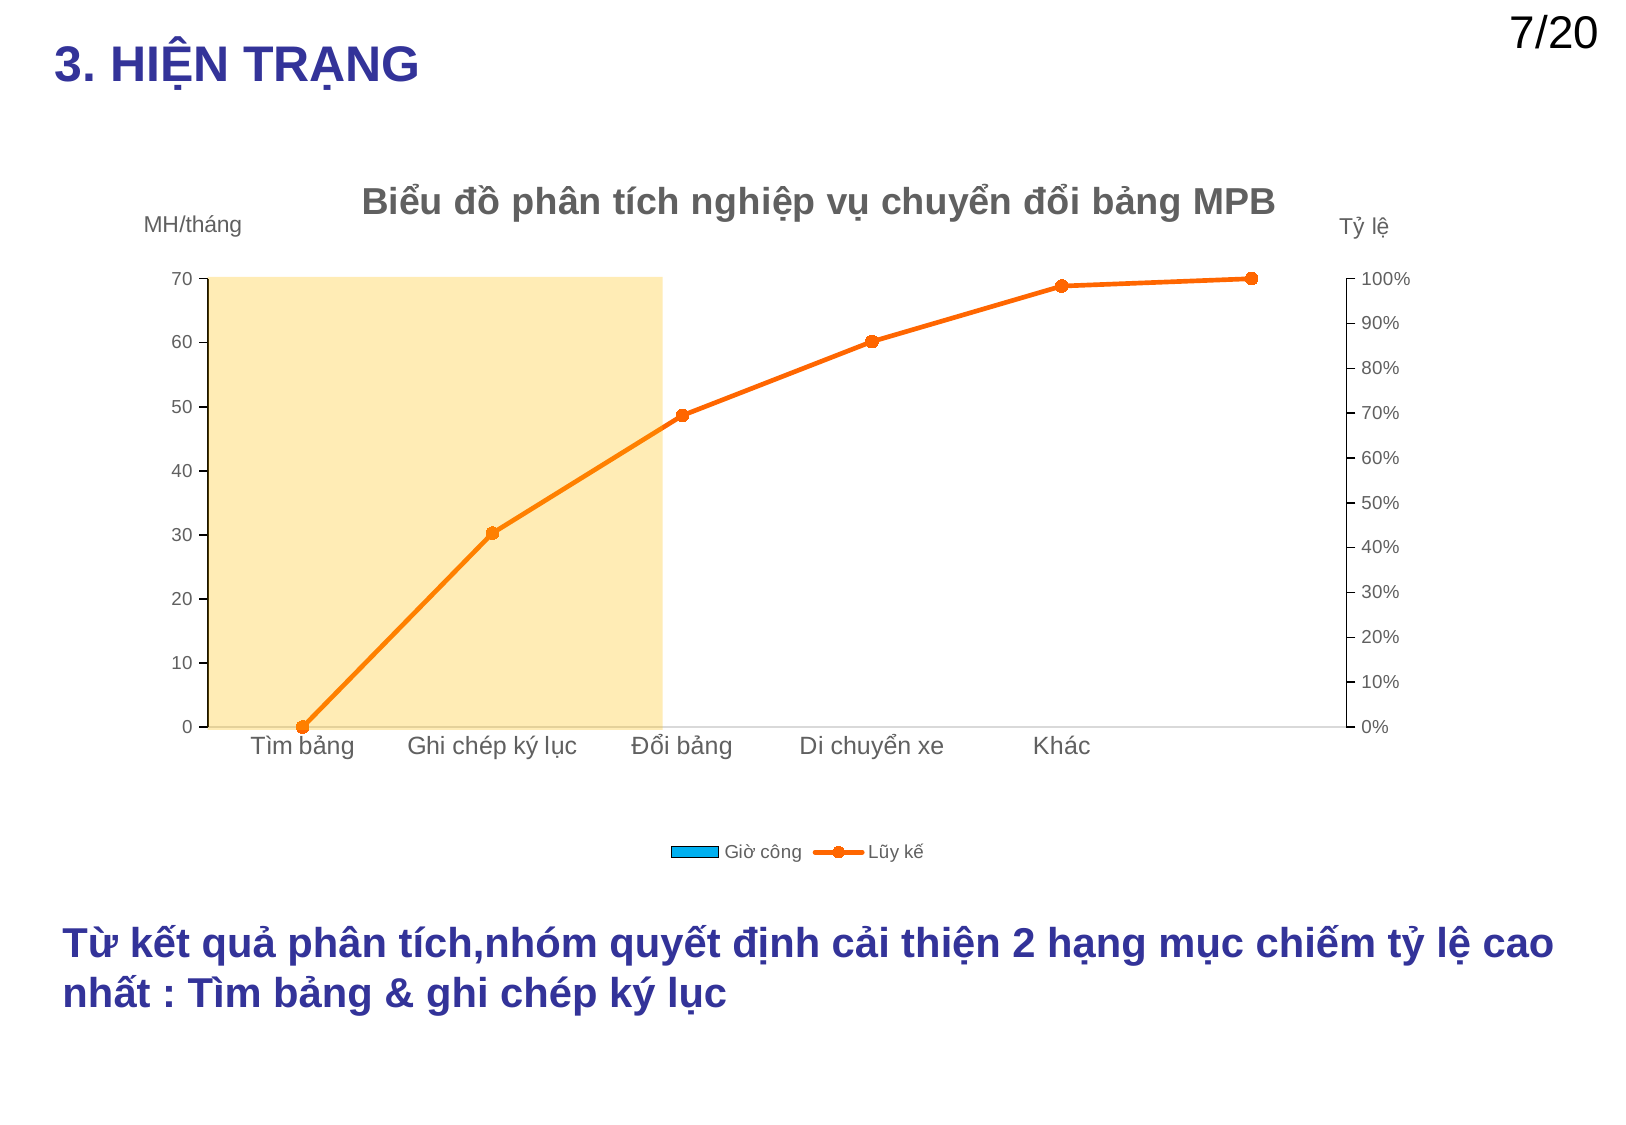

3. HIỆN TRẠNG

[unsupported chart]

Từ kết quả phân tích,nhóm quyết định cải thiện 2 hạng mục chiếm tỷ lệ cao nhất : Tìm bảng & ghi chép ký lục